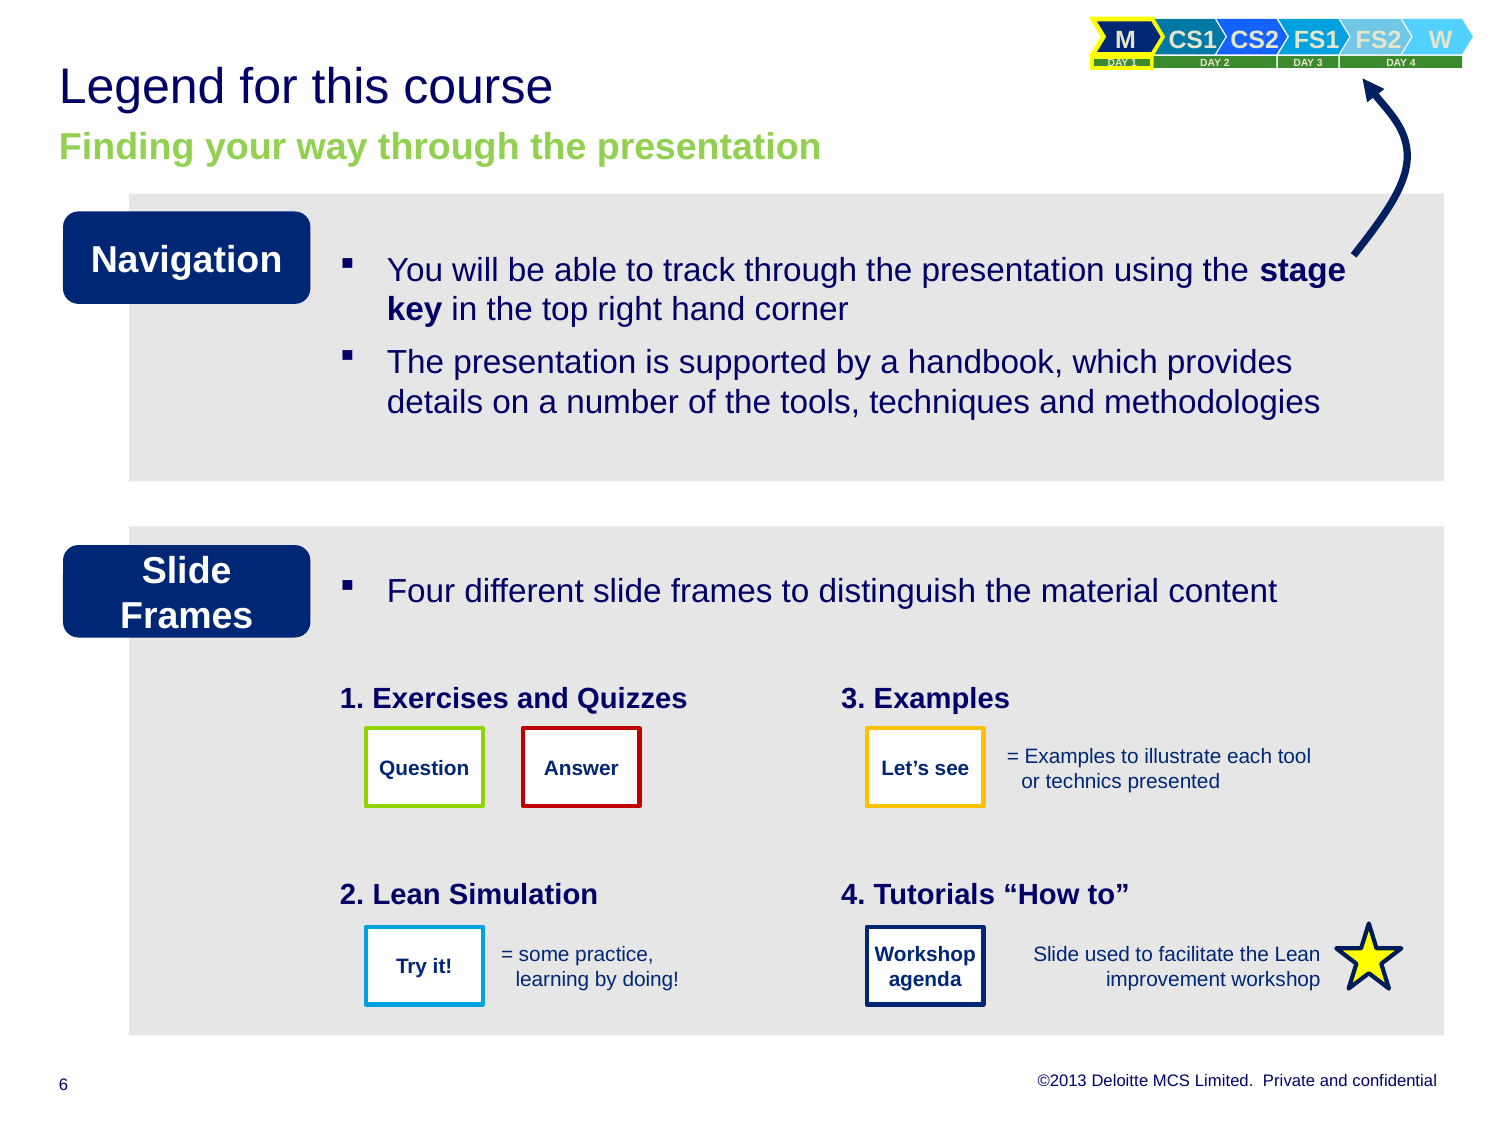

# Legend for this course Finding your way through the presentation

You will be able to track through the presentation using the stage key in the top right hand corner
The presentation is supported by a handbook, which provides details on a number of the tools, techniques and methodologies

Navigation

Four different slide frames to distinguish the material content
Slide Frames
1. Exercises and Quizzes
3. Examples
Question
Answer
Let’s see
= Examples to illustrate each tool or technics presented
2. Lean Simulation
4. Tutorials “How to”

Try it!
= some practice,
	learning by doing!
Workshop agenda
Slide used to facilitate the Lean improvement workshop
6